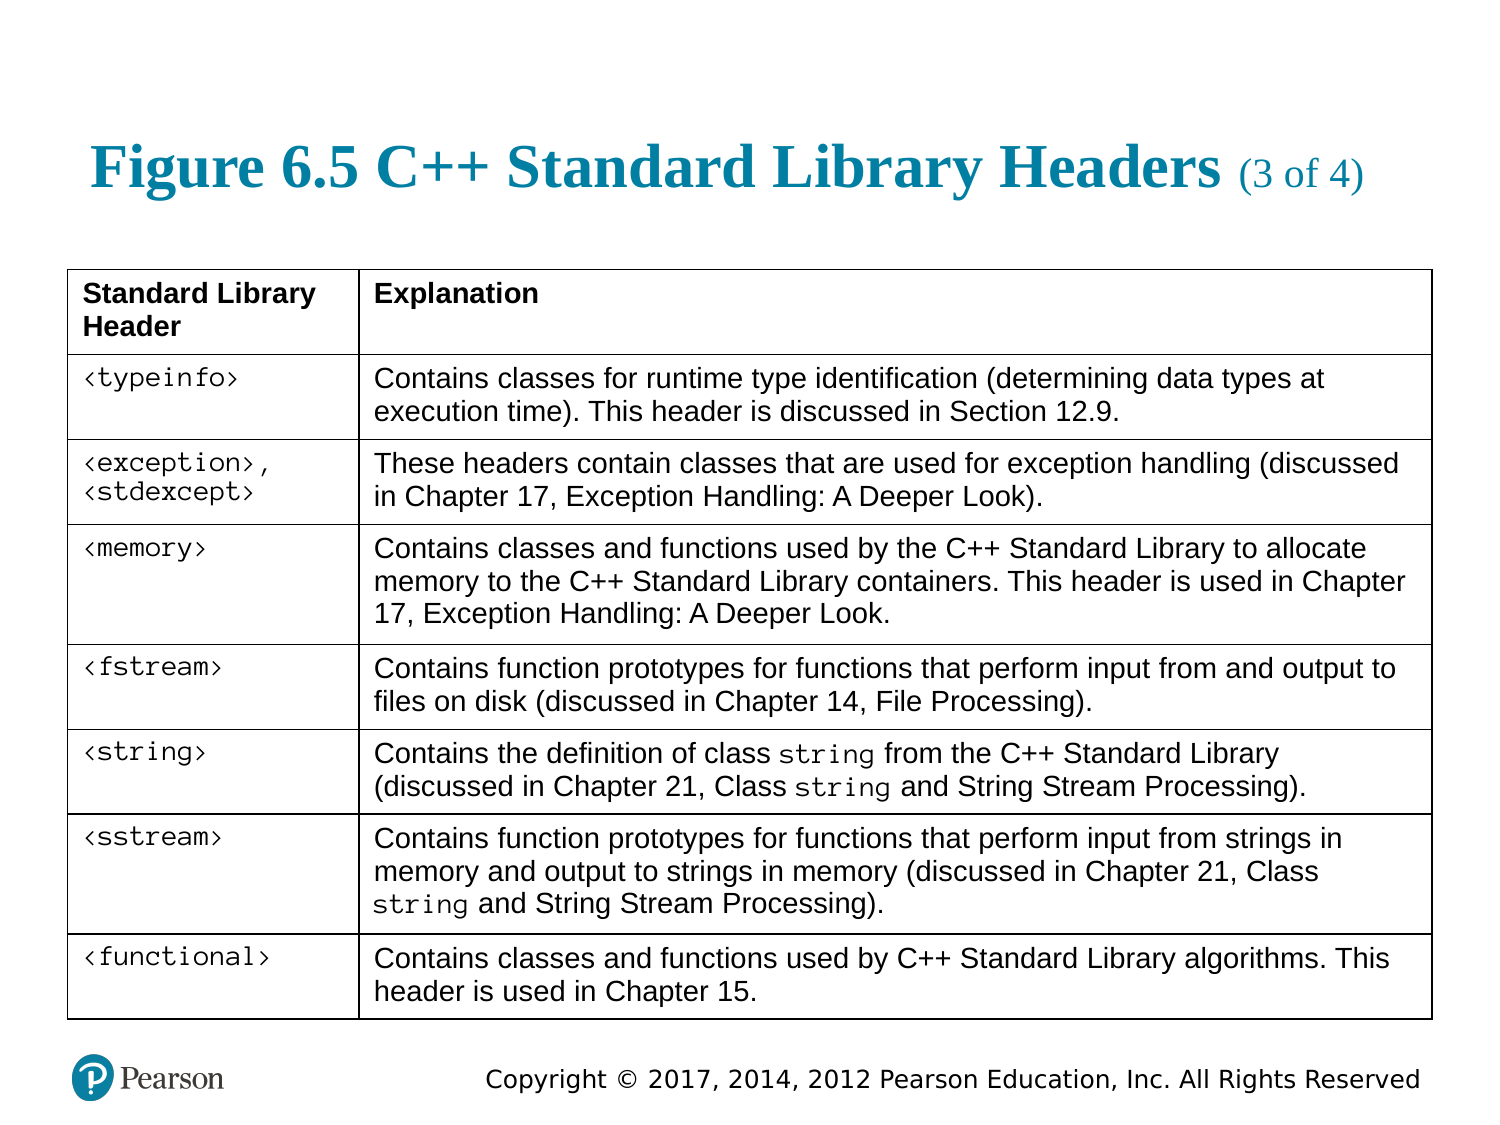

# Figure 6.5 C++ Standard Library Headers (3 of 4)
| Standard Library Header | Explanation |
| --- | --- |
| <typeinfo> | Contains classes for runtime type identification (determining data types at execution time). This header is discussed in Section 12.9. |
| <exception>, <stdexcept> | These headers contain classes that are used for exception handling (discussed in Chapter 17, Exception Handling: A Deeper Look). |
| <memory> | Contains classes and functions used by the C++ Standard Library to allocate memory to the C++ Standard Library containers. This header is used in Chapter 17, Exception Handling: A Deeper Look. |
| <fstream> | Contains function prototypes for functions that perform input from and output to files on disk (discussed in Chapter 14, File Processing). |
| <string> | Contains the definition of class string from the C++ Standard Library (discussed in Chapter 21, Class string and String Stream Processing). |
| <sstream> | Contains function prototypes for functions that perform input from strings in memory and output to strings in memory (discussed in Chapter 21, Class string and String Stream Processing). |
| <functional> | Contains classes and functions used by C++ Standard Library algorithms. This header is used in Chapter 15. |